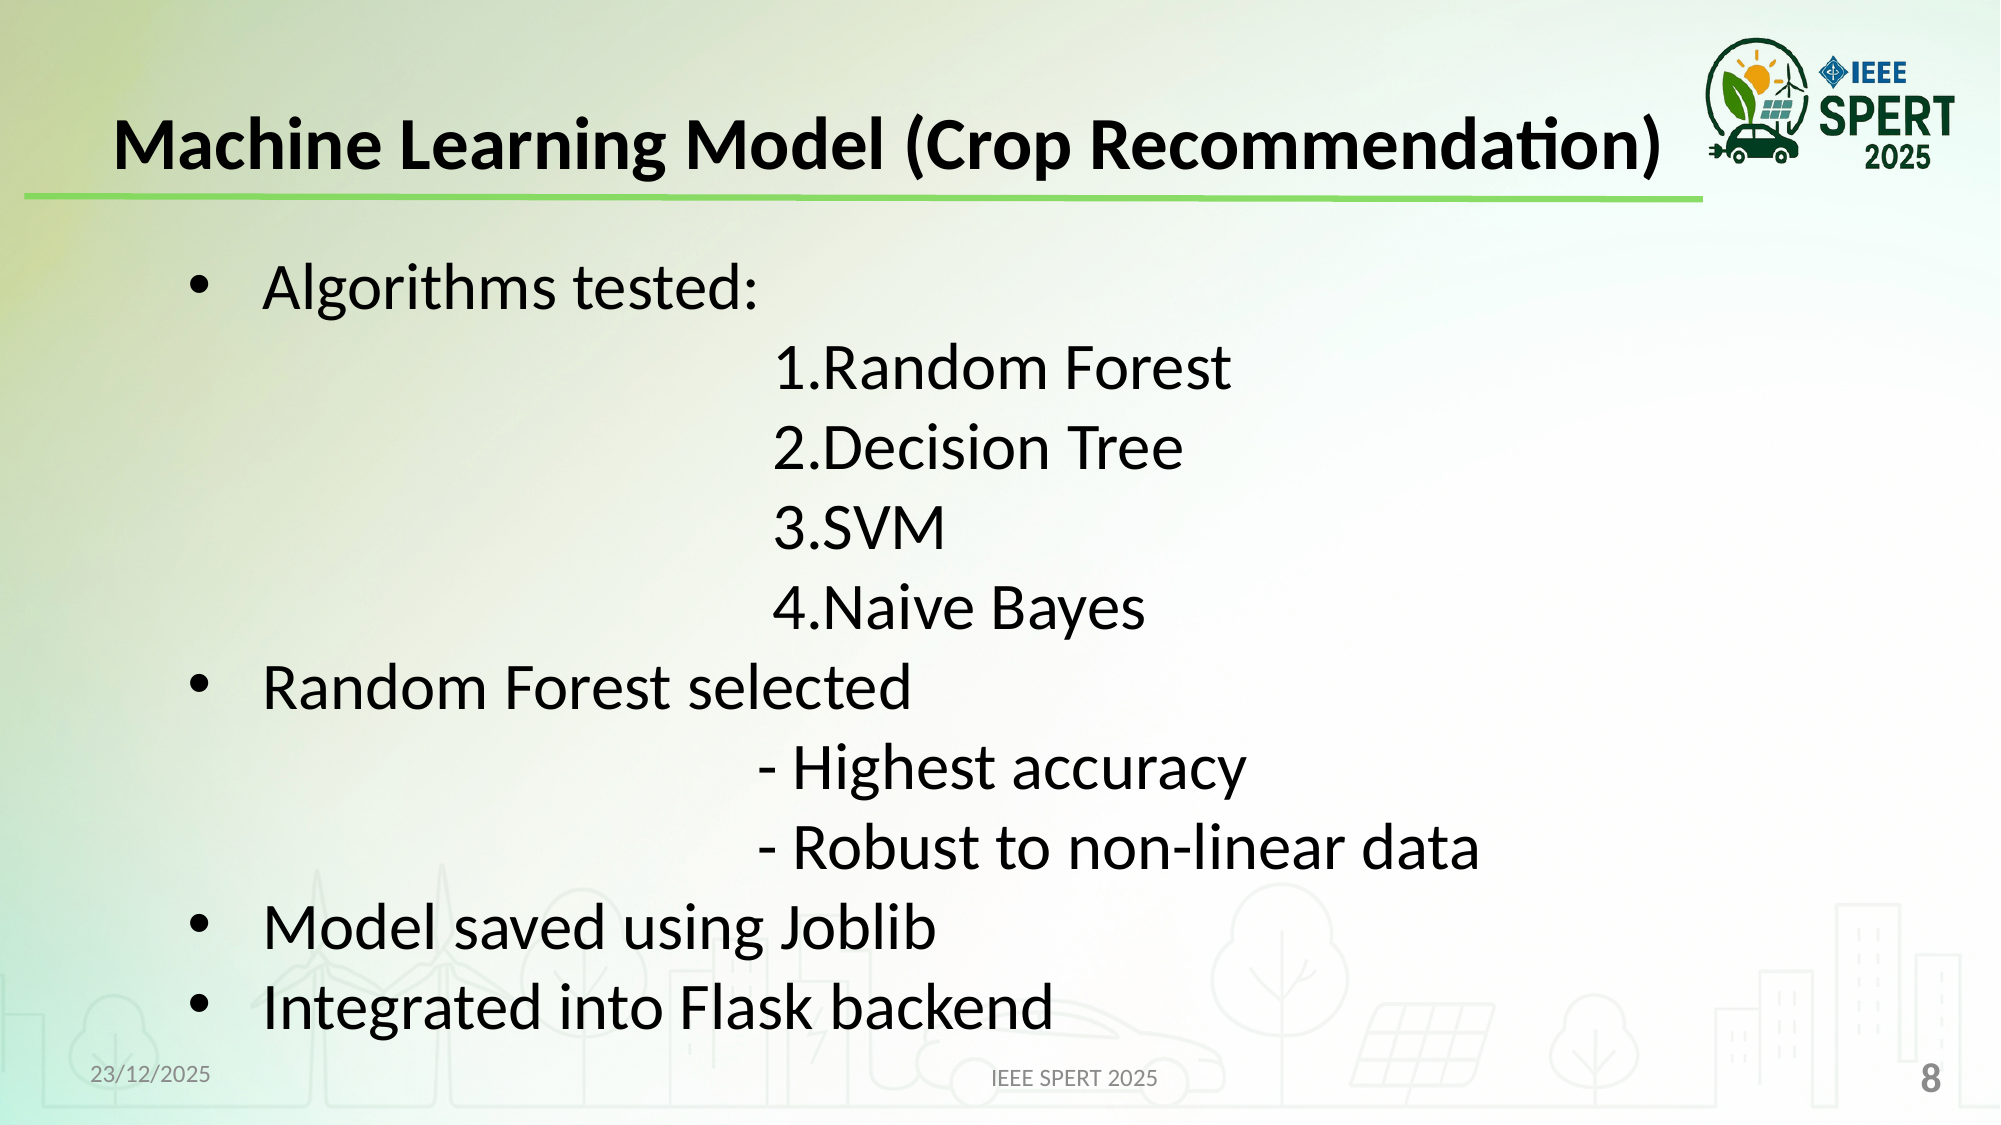

Machine Learning Model (Crop Recommendation)

Algorithms tested:
                                  1.Random Forest
                                  2.Decision Tree
                                  3.SVM
                                  4.Naive Bayes
Random Forest selected
                                 - Highest accuracy
                                 - Robust to non-linear data
Model saved using Joblib
Integrated into Flask backend

23/12/2025
8
IEEE SPERT 2025